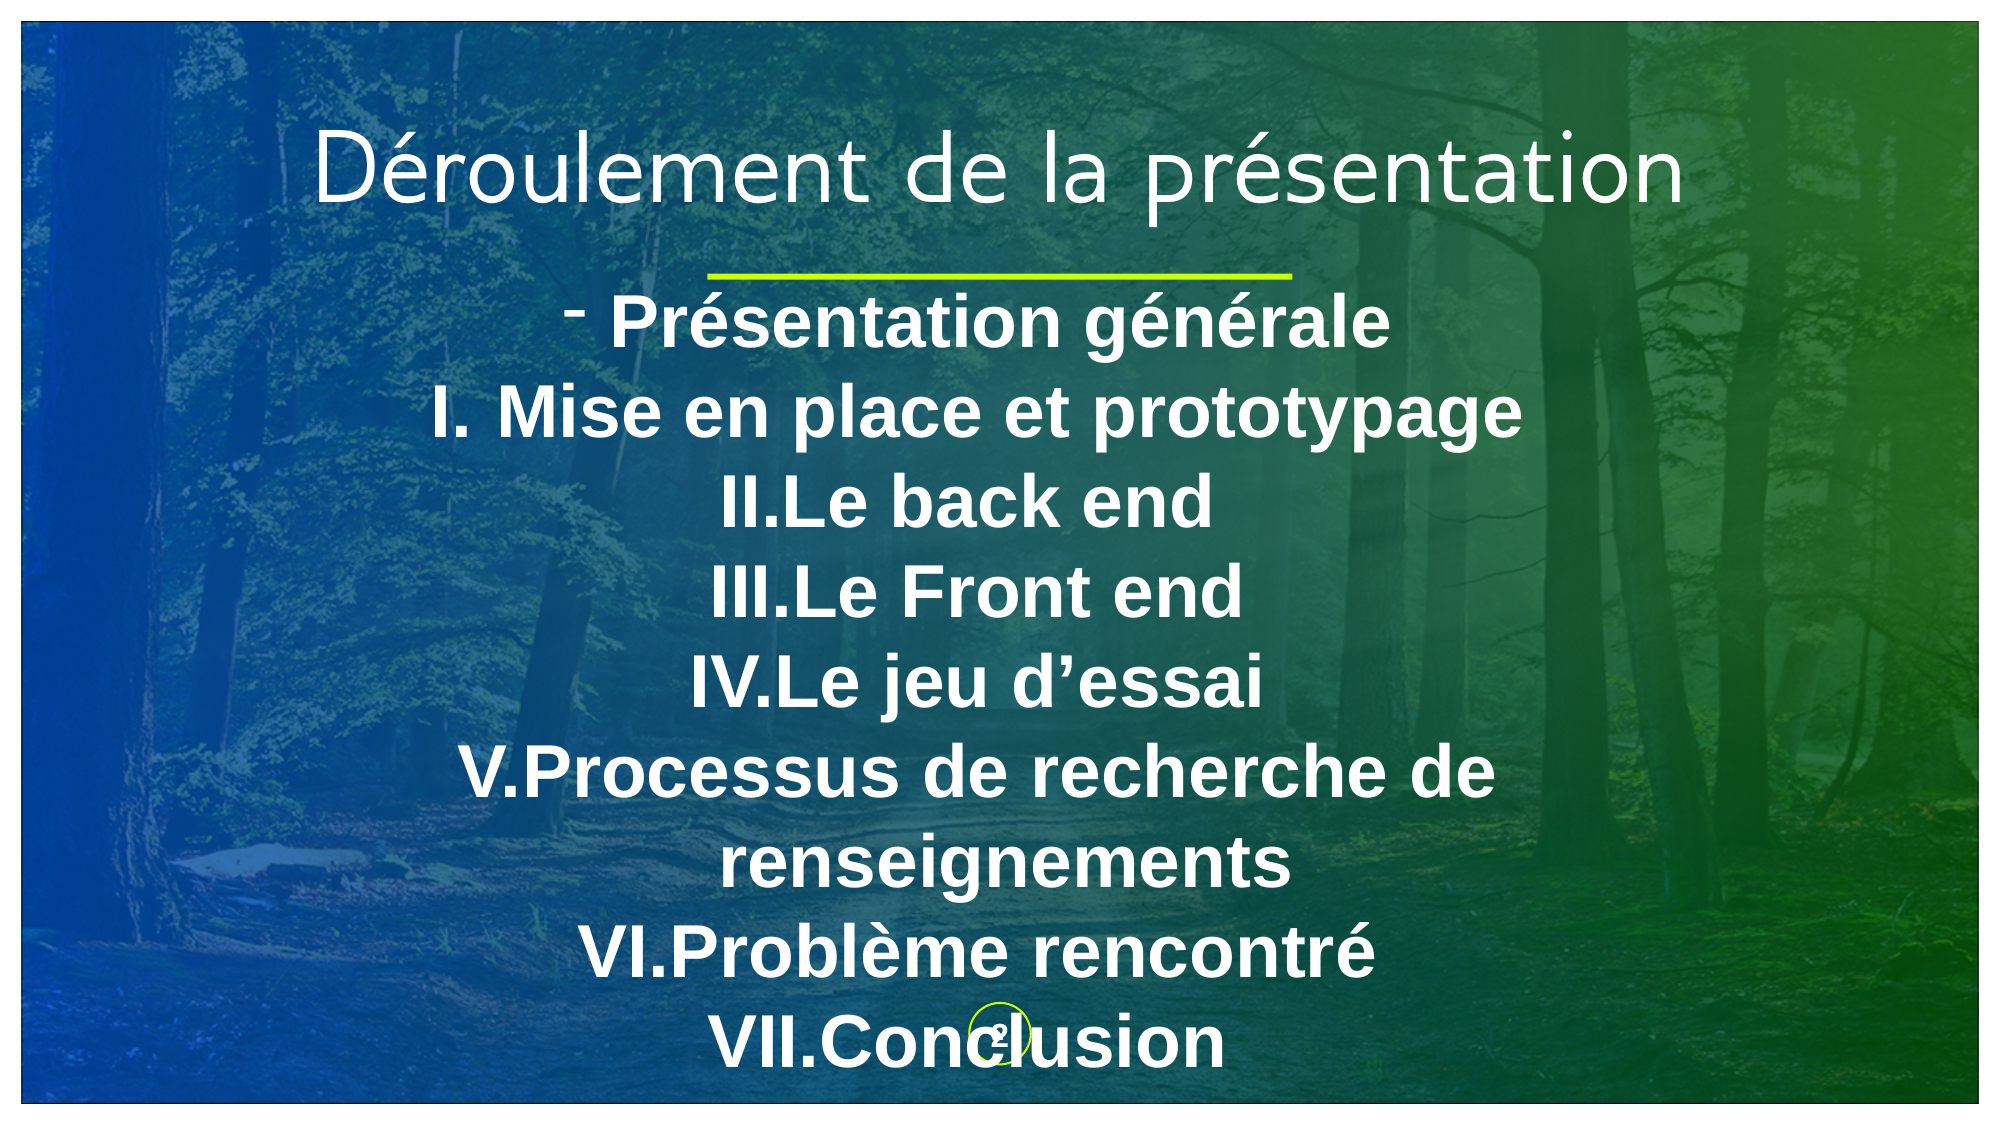

# Déroulement de la présentation
Présentation générale
Mise en place et prototypage
Le back end
Le Front end
Le jeu d’essai
Processus de recherche de renseignements
Problème rencontré
Conclusion

2